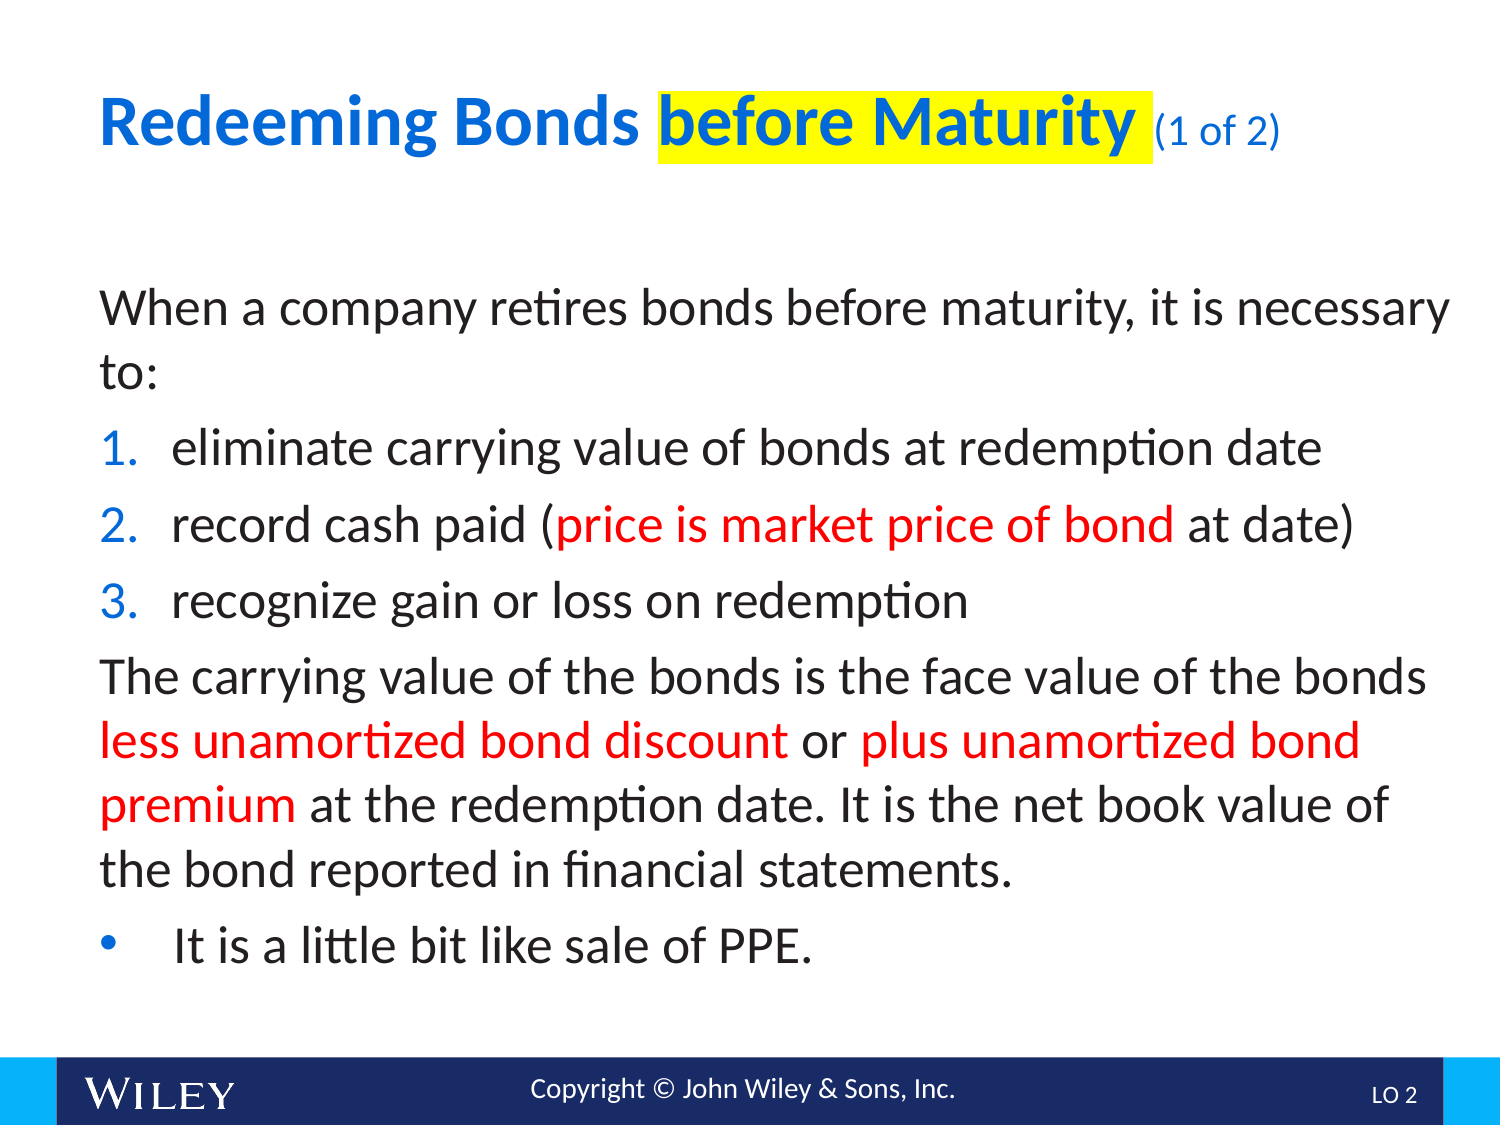

# Redeeming Bonds before Maturity (1 of 2)
When a company retires bonds before maturity, it is necessary to:
eliminate carrying value of bonds at redemption date
record cash paid (price is market price of bond at date)
recognize gain or loss on redemption
The carrying value of the bonds is the face value of the bonds less unamortized bond discount or plus unamortized bond premium at the redemption date. It is the net book value of the bond reported in financial statements.
It is a little bit like sale of PPE.
L O 2